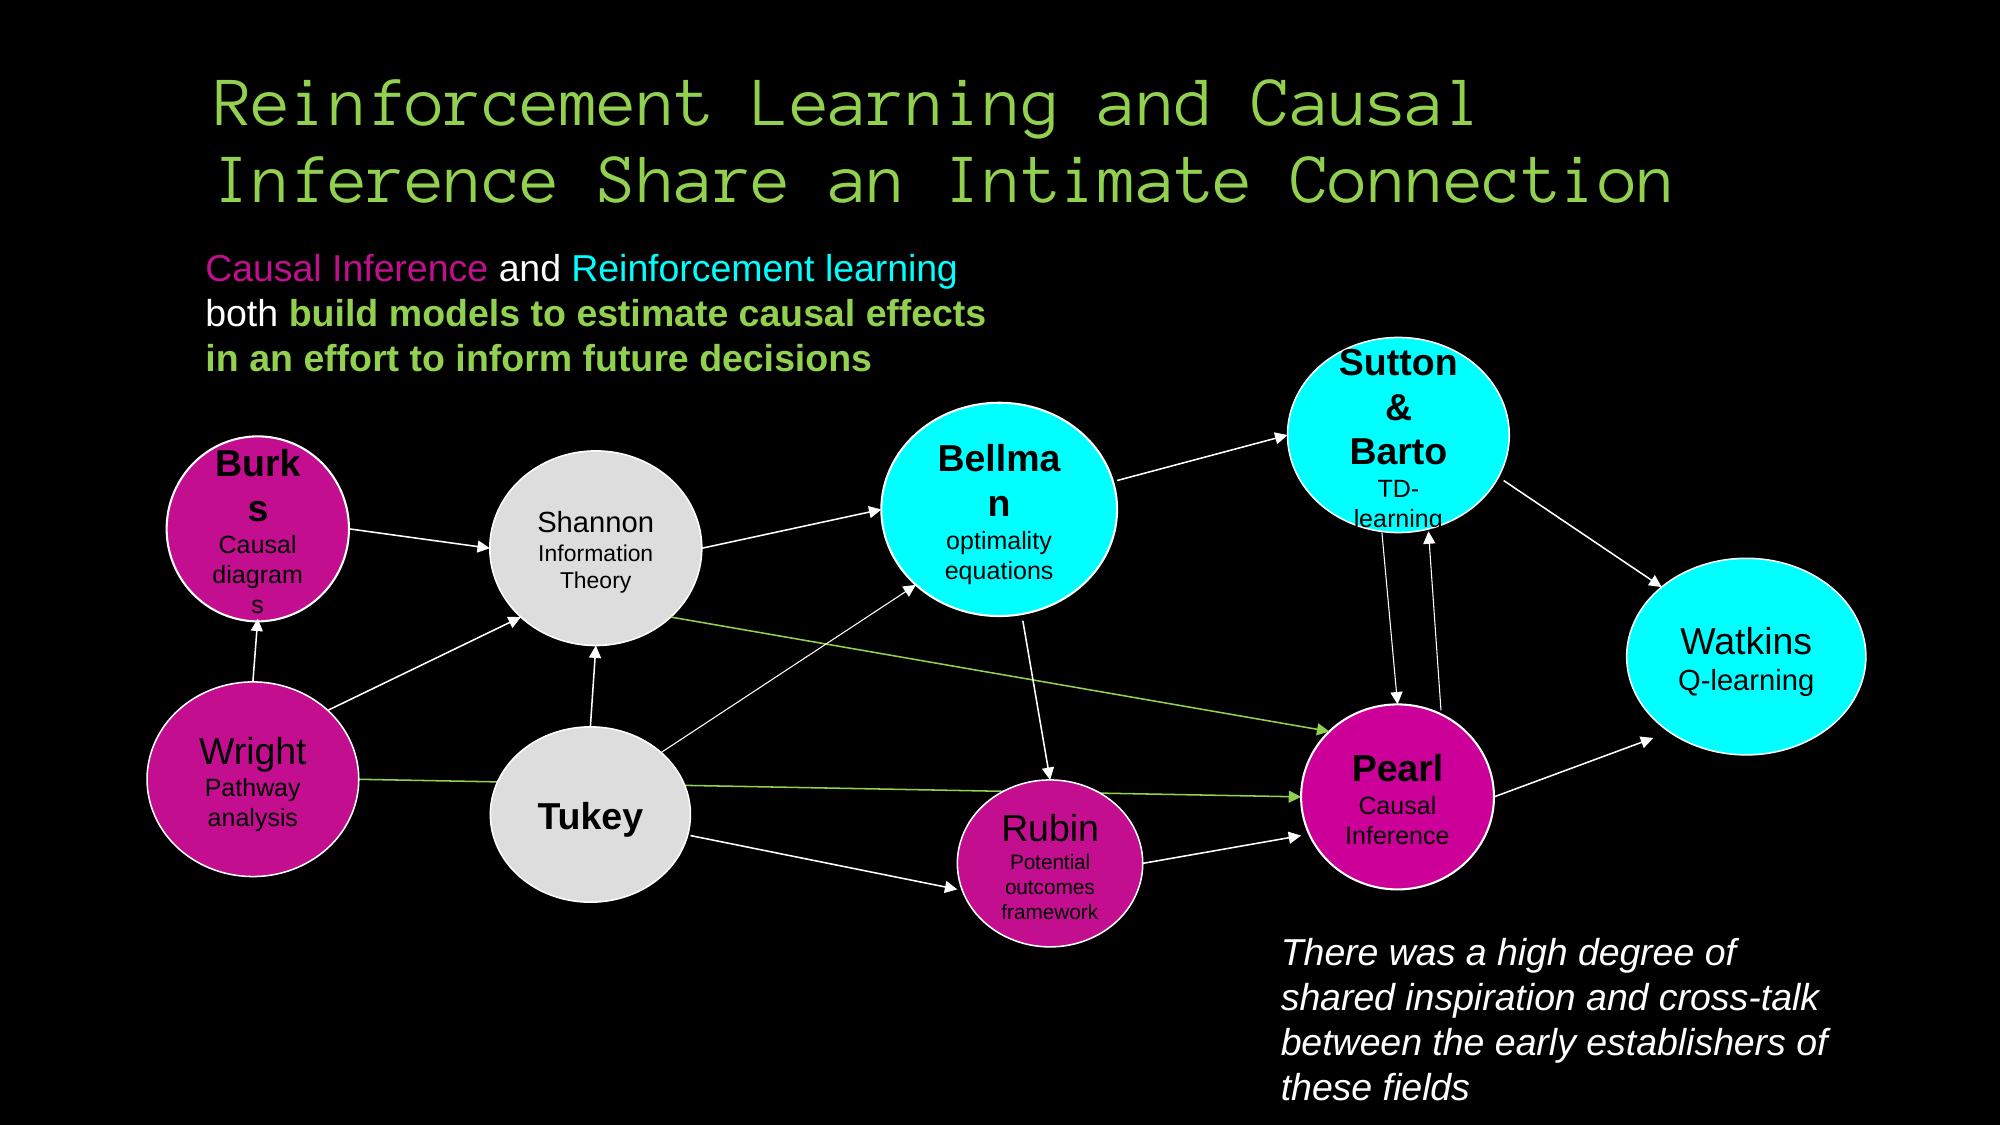

# Reinforcement Learning and Causal Inference Share an Intimate Connection
Causal Inference and Reinforcement learning both build models to estimate causal effects in an effort to inform future decisions
Sutton & Barto
TD-learning
Bellman
optimality equations
Burks
Causal diagrams
Shannon
Information Theory
Watkins
Q-learning
Wright
Pathway analysis
Pearl
Causal Inference
Tukey
Rubin
Potential outcomes framework
There was a high degree of shared inspiration and cross-talk between the early establishers of these fields